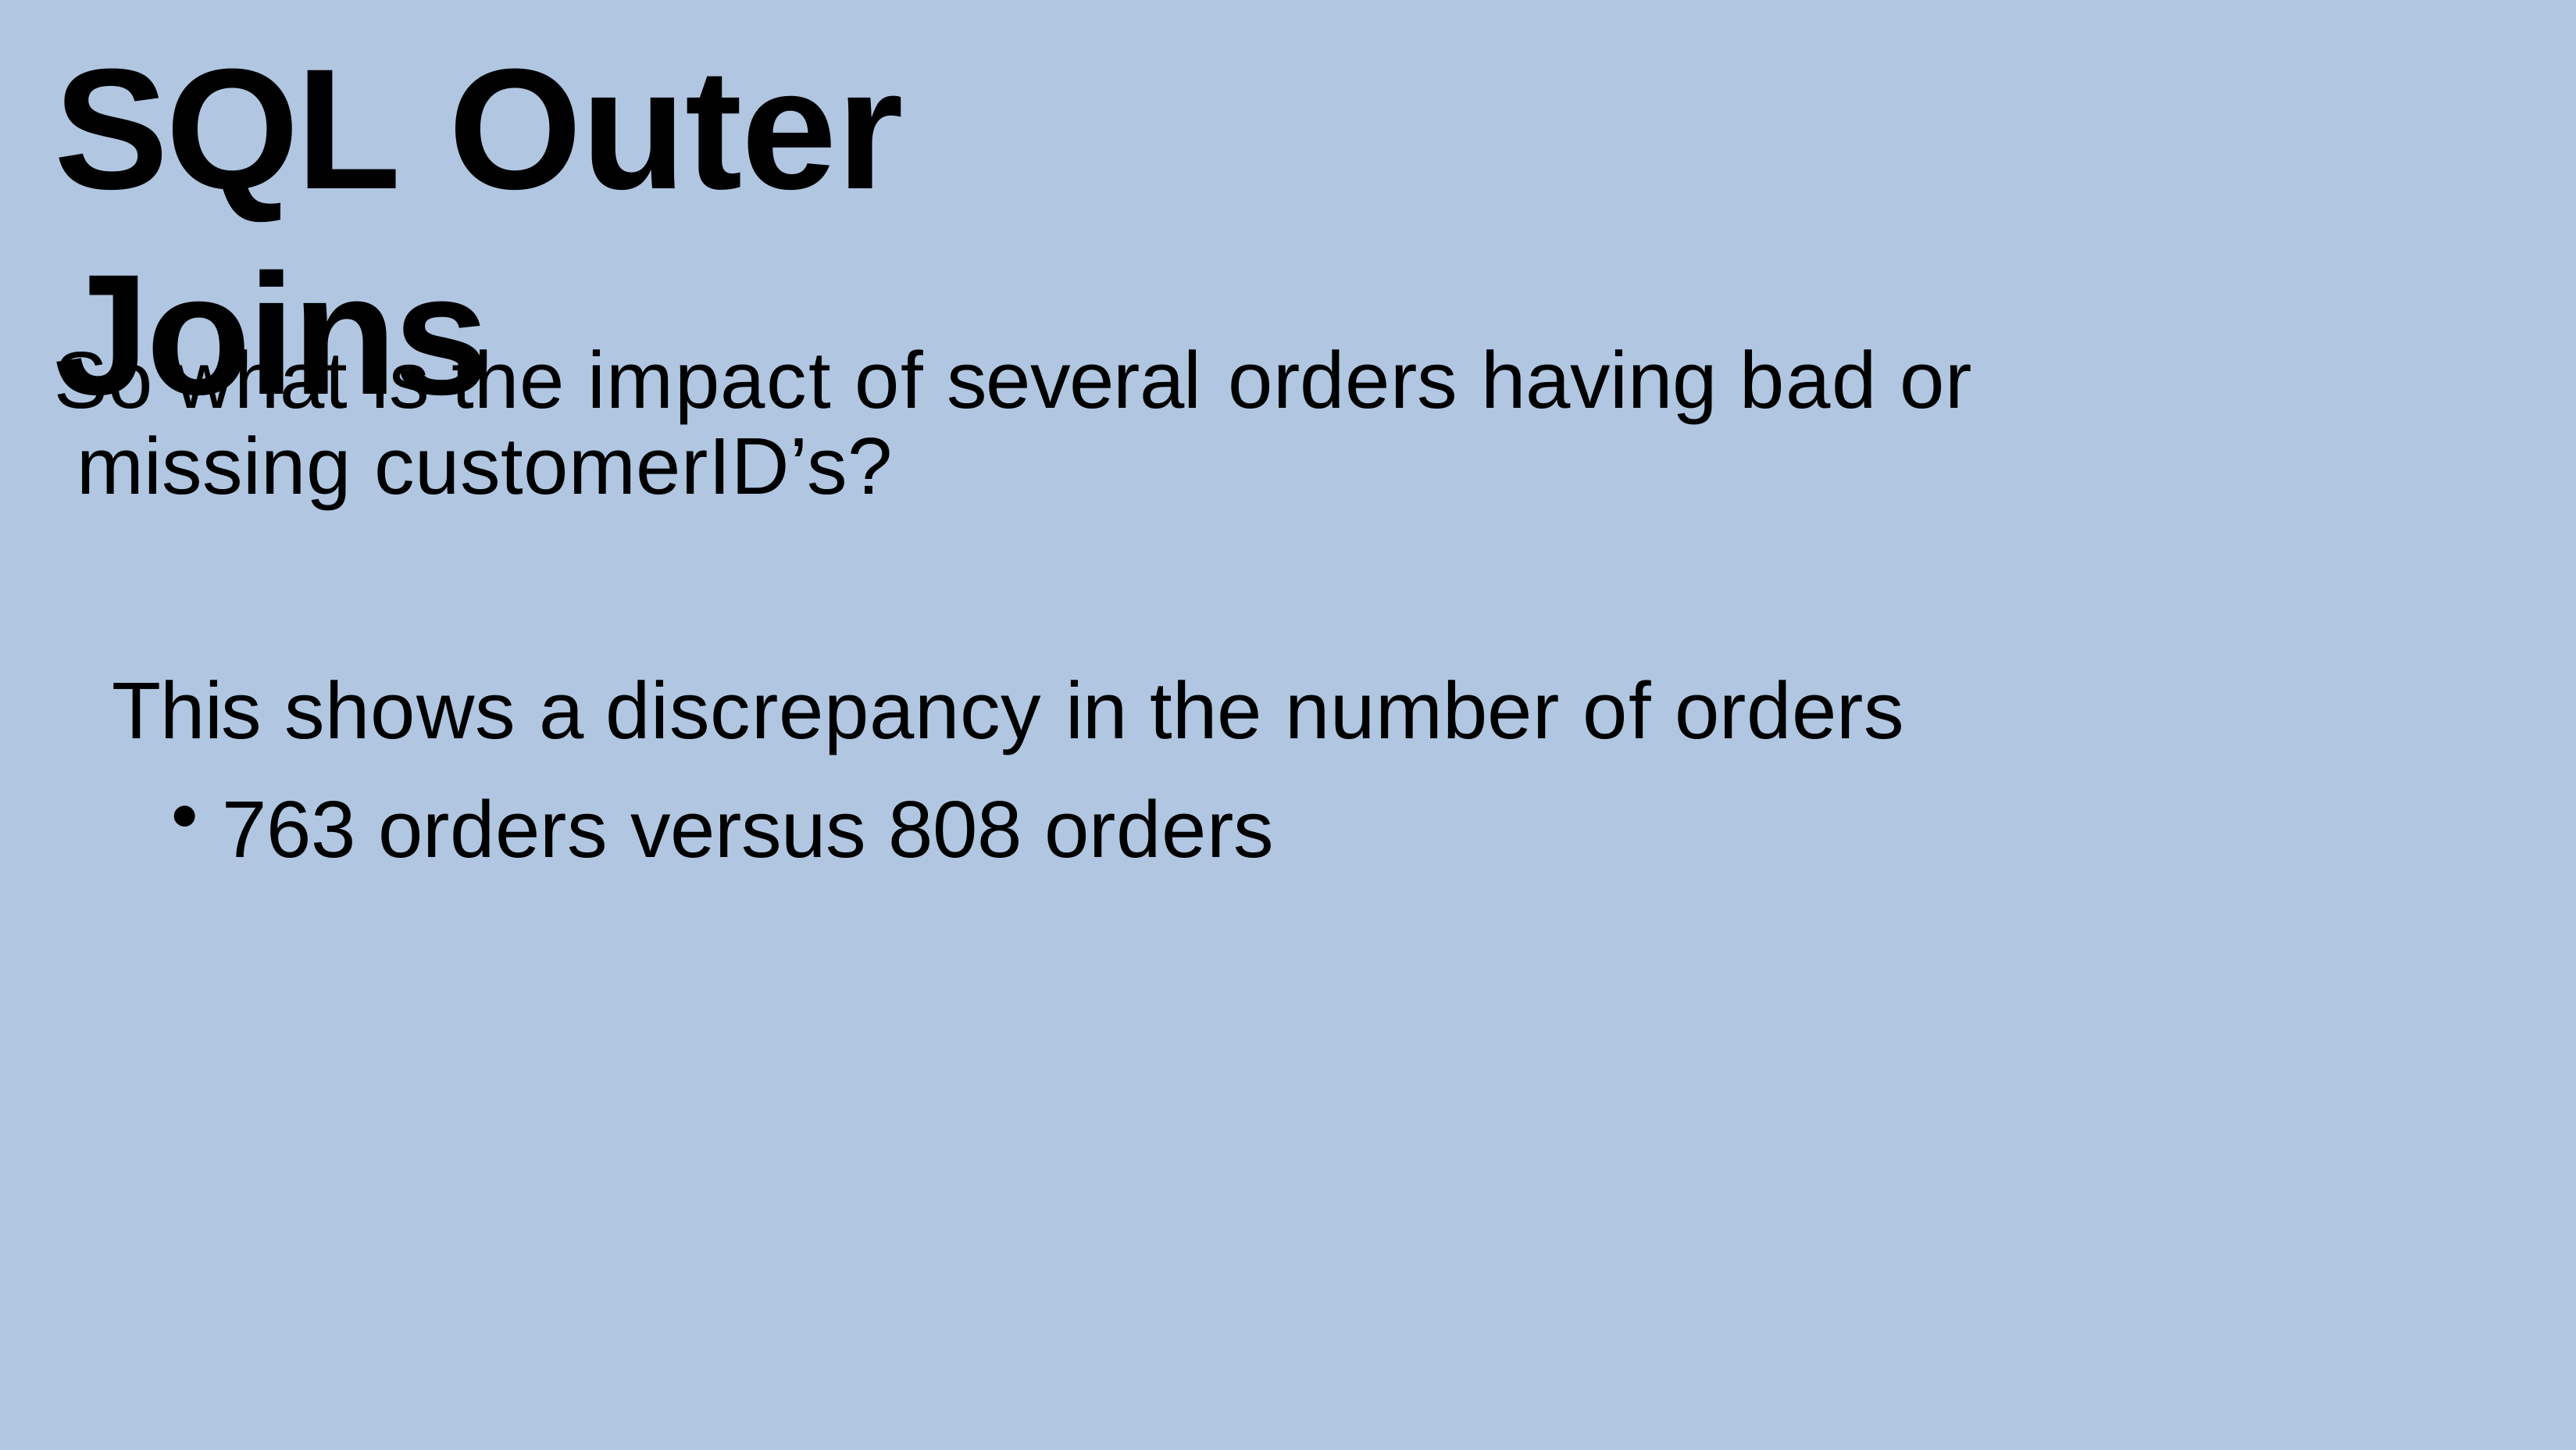

# SQL Outer Joins
So what is the impact of several	orders having bad or  missing customerID’s?

This shows a discrepancy in the number of orders
763 orders versus 808 orders